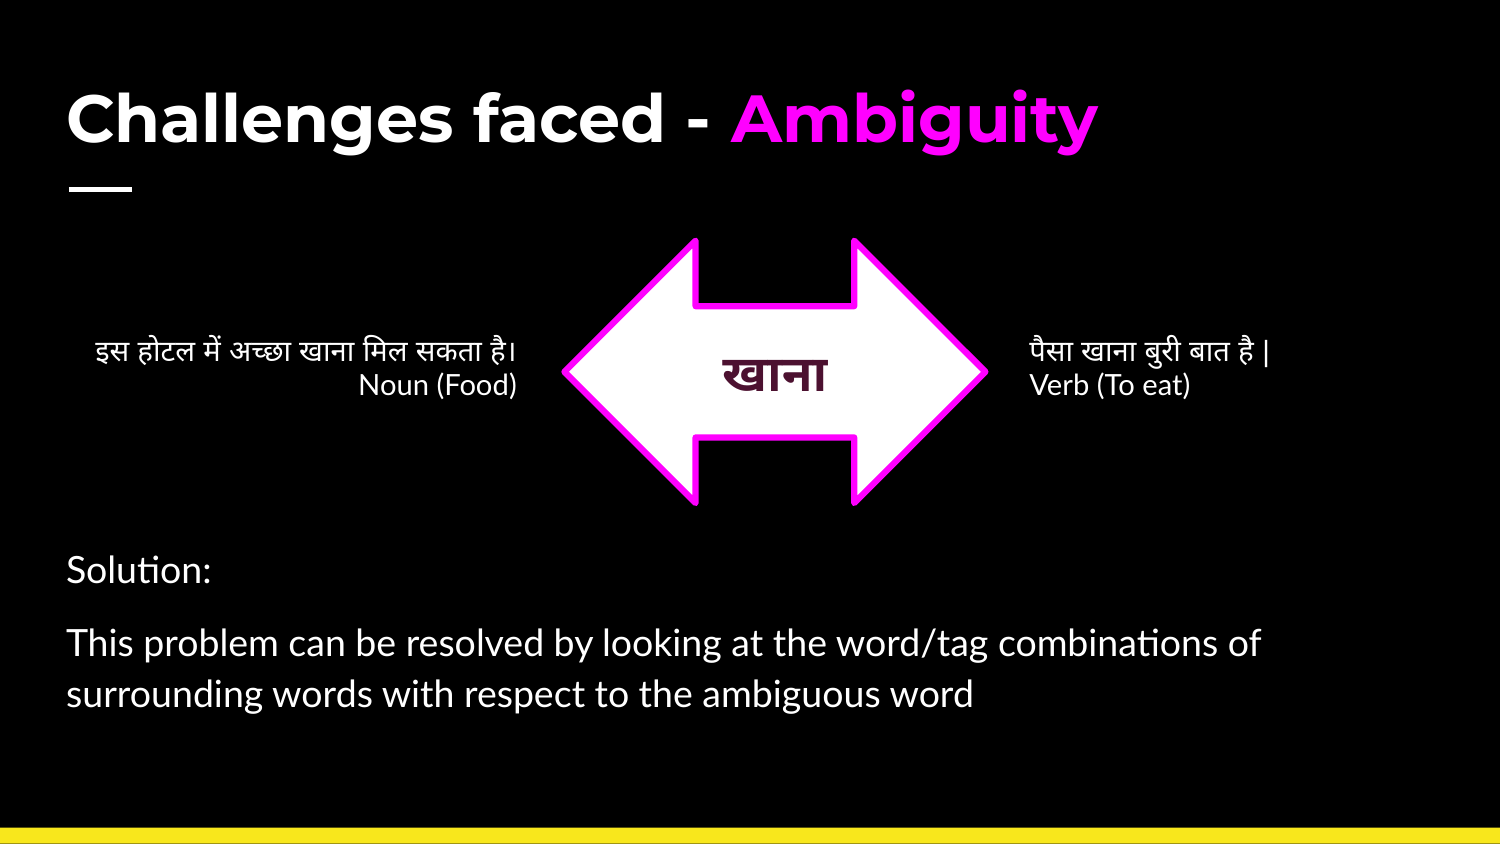

# Challenges faced - Ambiguity
खाना
इस होटल में अच्छा खाना मिल सकता है।
Noun (Food)
पैसा खाना बुरी बात है |
Verb (To eat)
Solution:
This problem can be resolved by looking at the word/tag combinations of surrounding words with respect to the ambiguous word